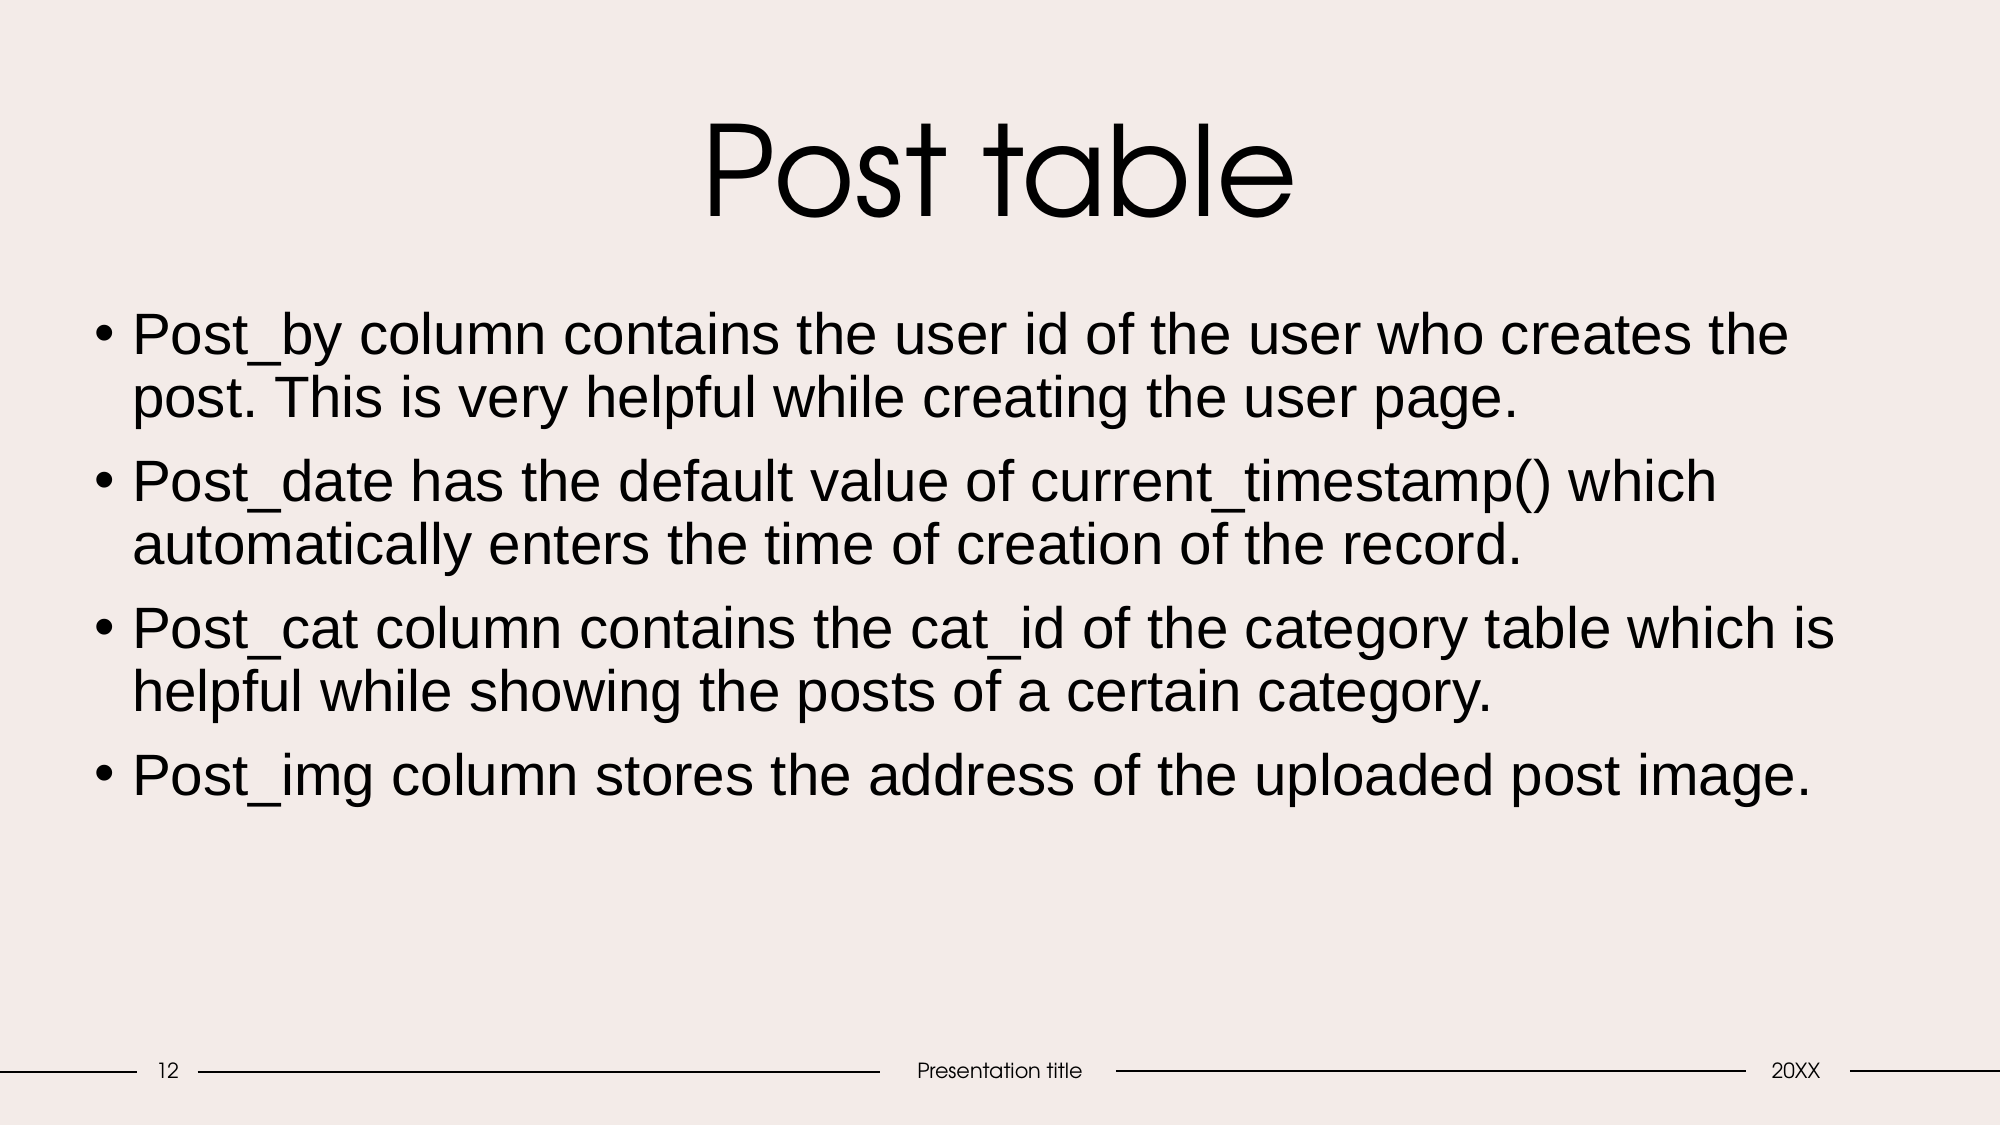

# Post table
Post_by column contains the user id of the user who creates the post. This is very helpful while creating the user page.
Post_date has the default value of current_timestamp() which automatically enters the time of creation of the record.
Post_cat column contains the cat_id of the category table which is helpful while showing the posts of a certain category.
Post_img column stores the address of the uploaded post image.
12
Presentation title
20XX